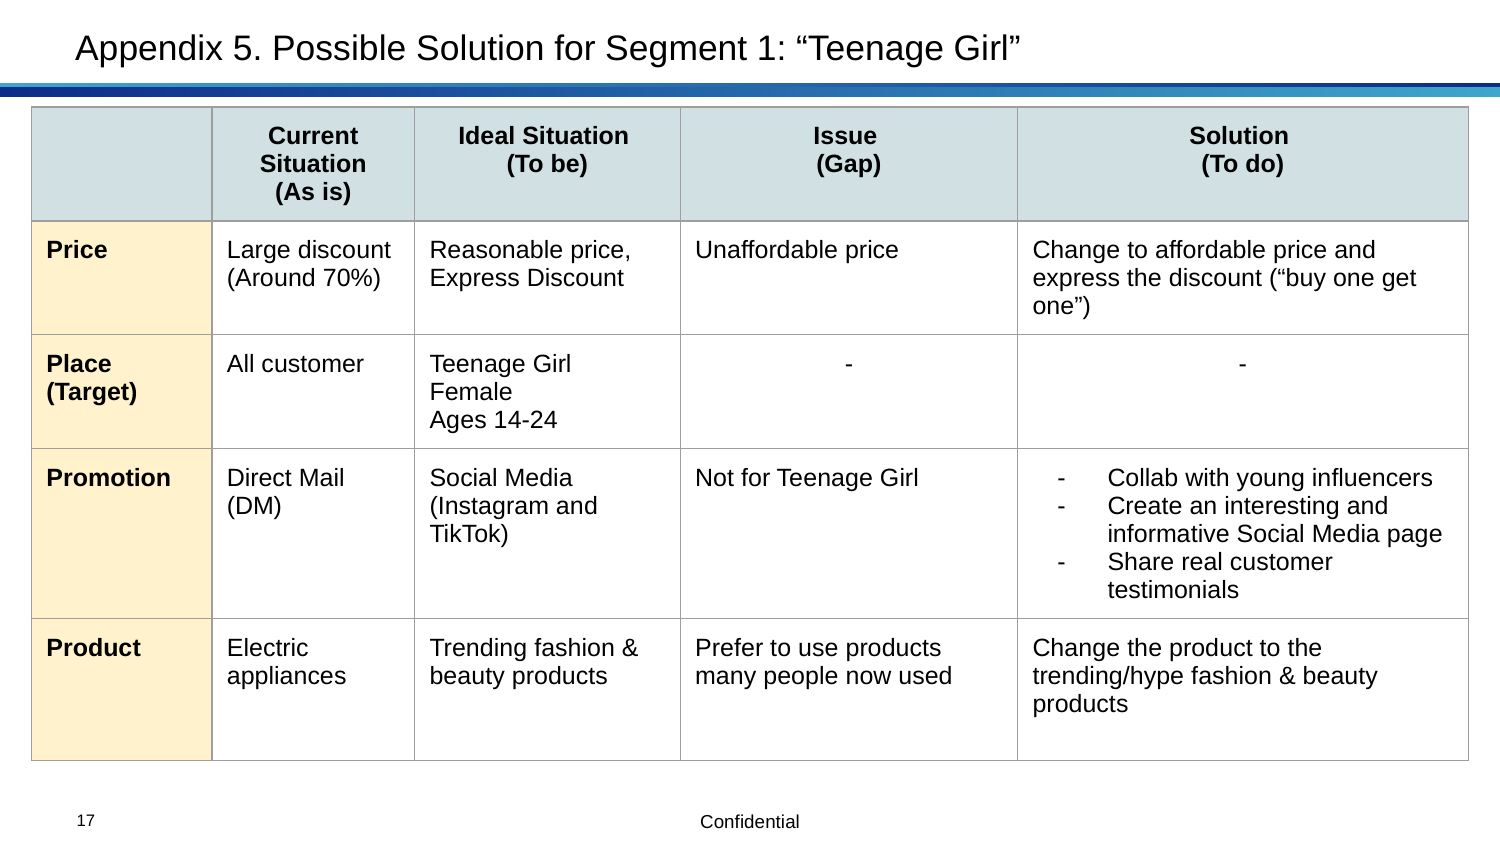

# Appendix 5. Possible Solution for Segment 1: “Teenage Girl”
|  | Current Situation (As is) | Ideal Situation (To be) | Issue (Gap) | Solution (To do) |
| --- | --- | --- | --- | --- |
| Price | Large discount (Around 70%) | Reasonable price, Express Discount | Unaffordable price | Change to affordable price and express the discount (“buy one get one”) |
| Place (Target) | All customer | Teenage Girl Female Ages 14-24 | - | - |
| Promotion | Direct Mail (DM) | Social Media (Instagram and TikTok) | Not for Teenage Girl | Collab with young influencers Create an interesting and informative Social Media page Share real customer testimonials |
| Product | Electric appliances | Trending fashion & beauty products | Prefer to use products many people now used | Change the product to the trending/hype fashion & beauty products |